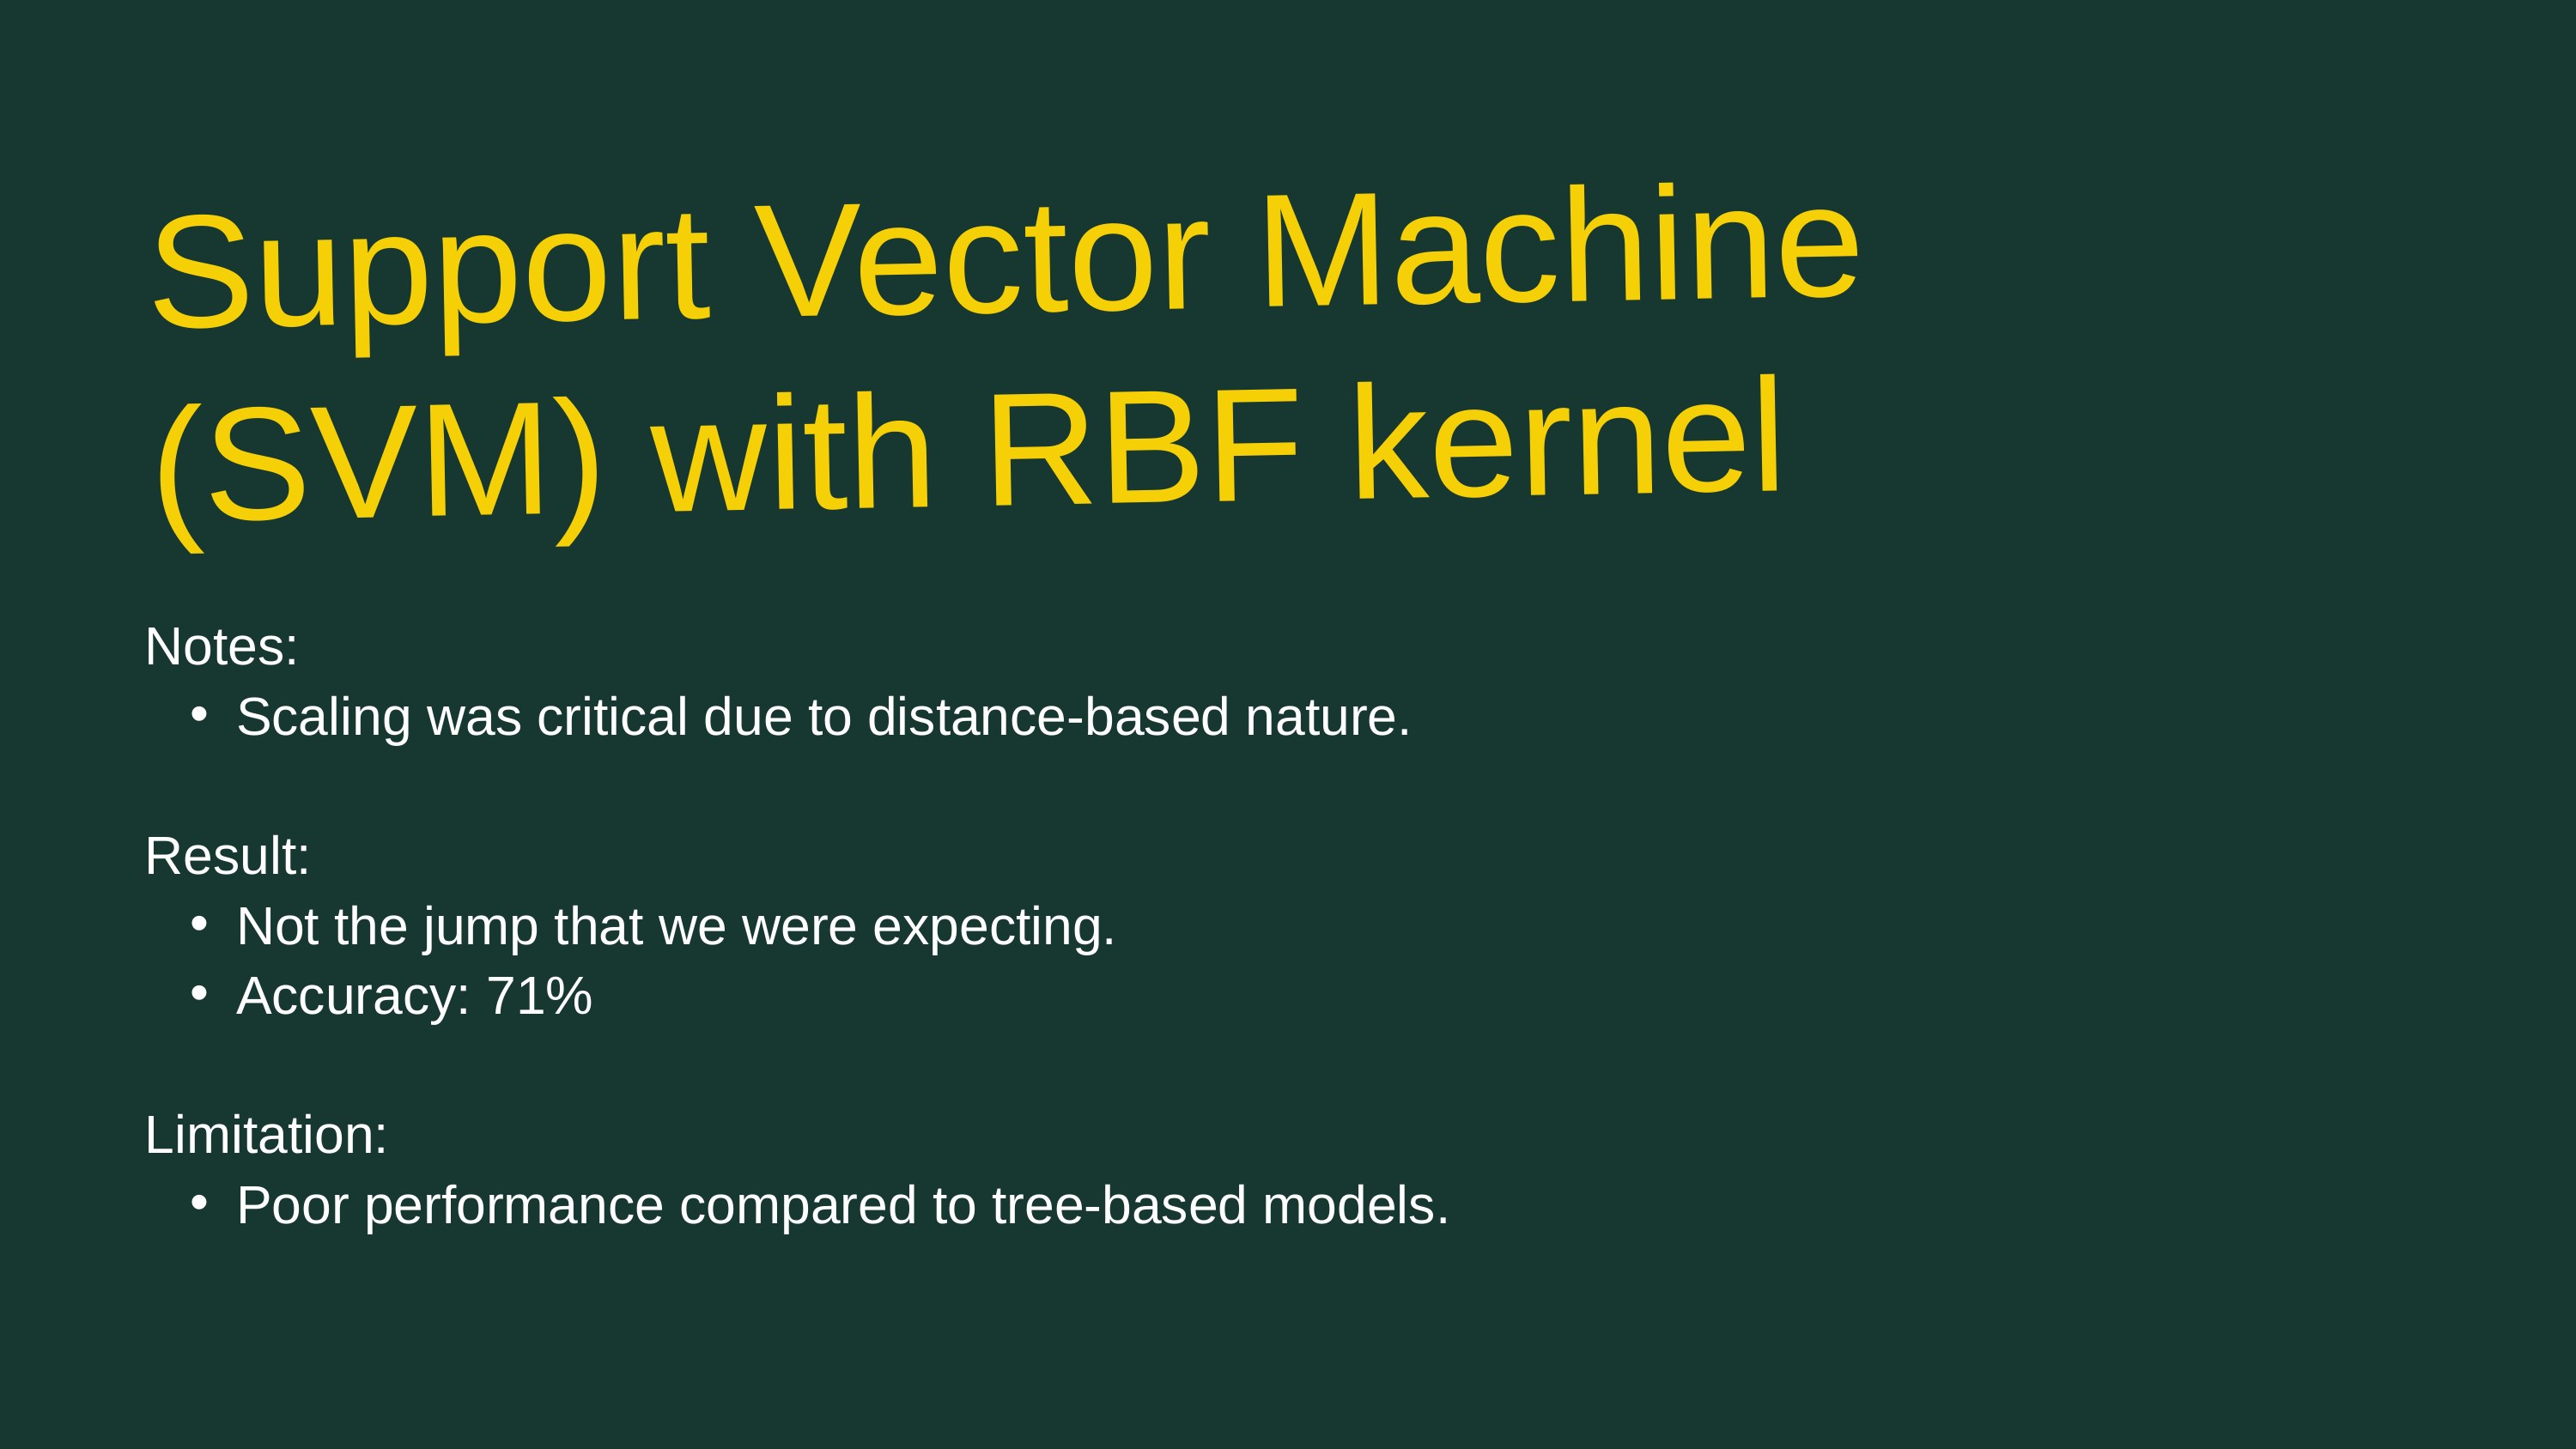

Support Vector Machine (SVM) with RBF kernel
Notes:
Scaling was critical due to distance-based nature.

Result:
Not the jump that we were expecting.
Accuracy: 71%

Limitation:
Poor performance compared to tree-based models.